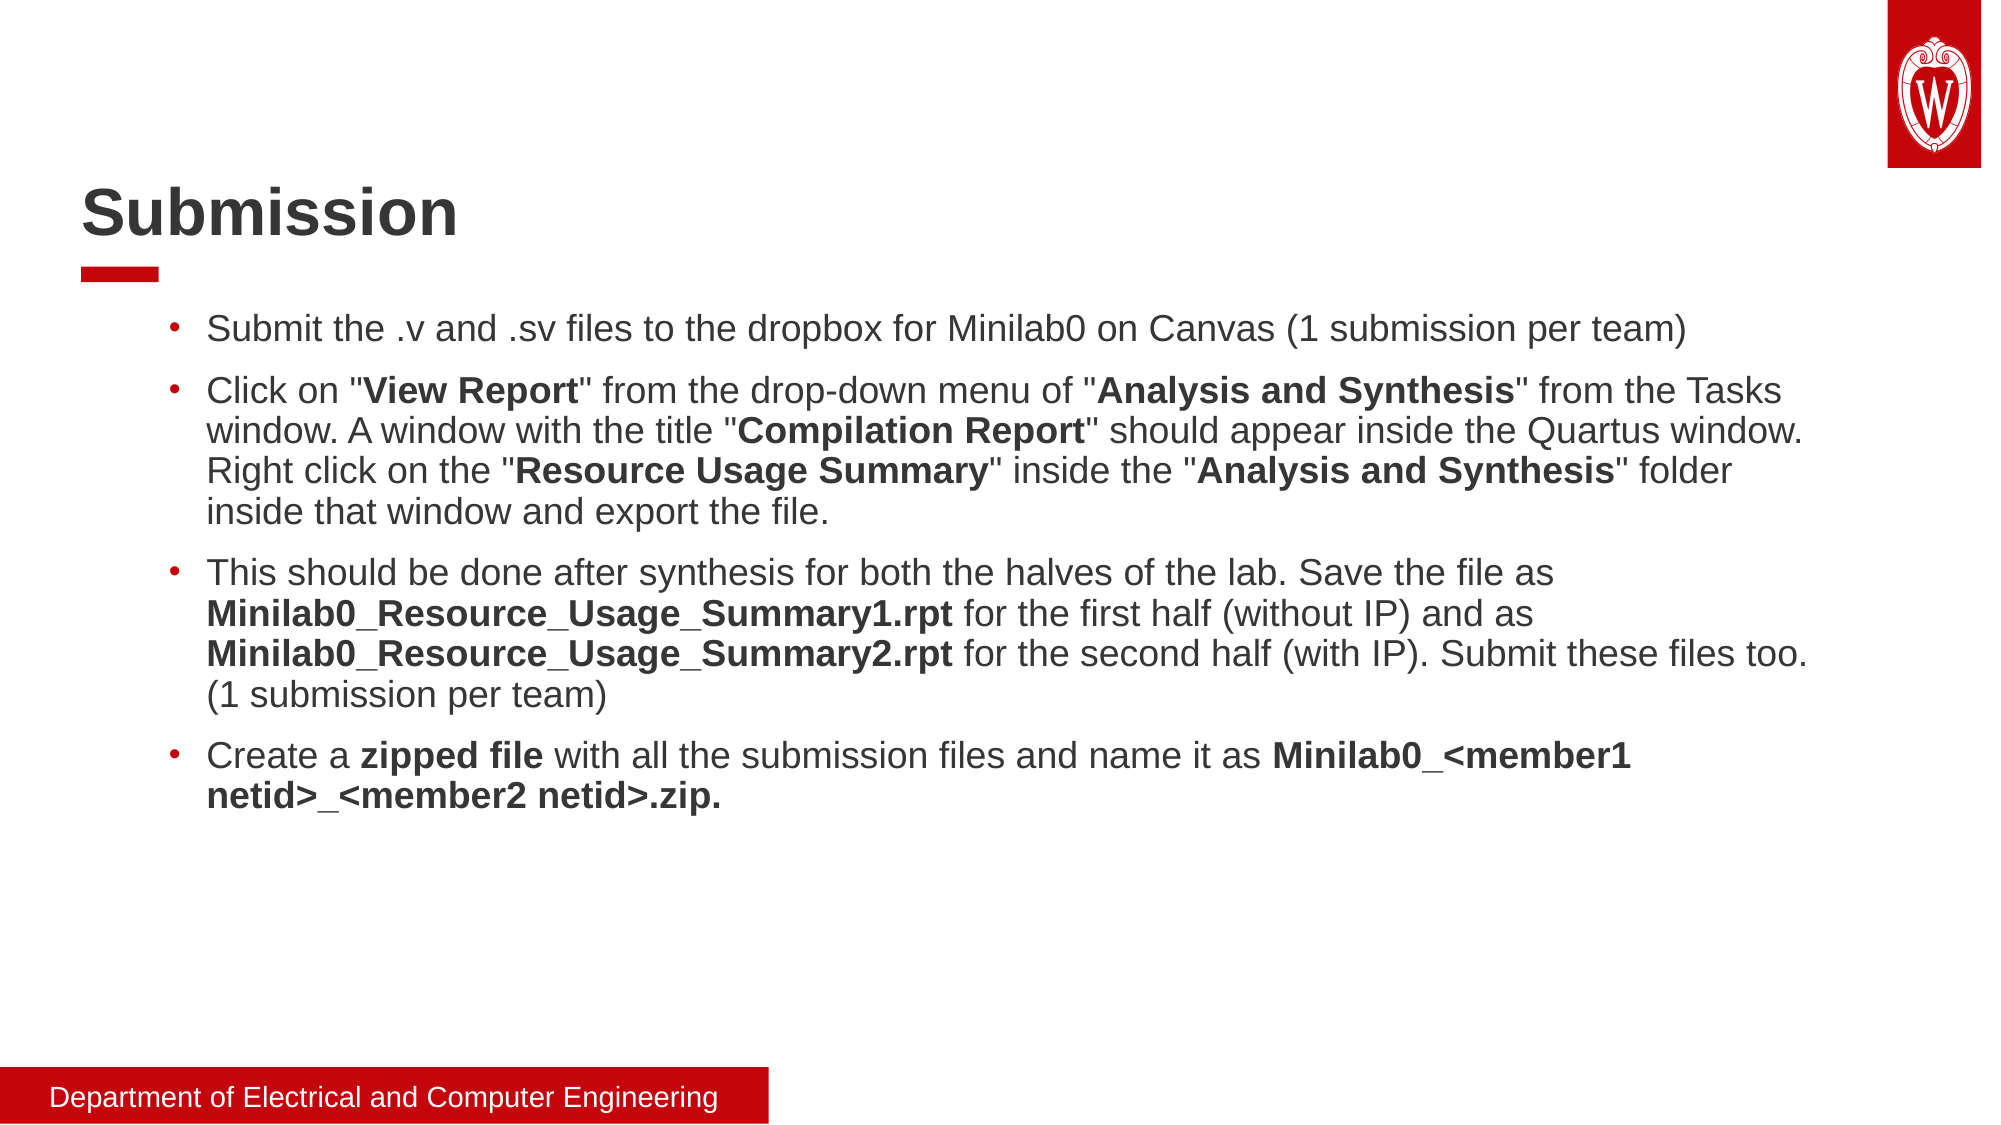

# Submission
Submit the .v and .sv files to the dropbox for Minilab0 on Canvas (1 submission per team)
Click on "View Report" from the drop-down menu of "Analysis and Synthesis" from the Tasks window. A window with the title "Compilation Report" should appear inside the Quartus window. Right click on the "Resource Usage Summary" inside the "Analysis and Synthesis" folder inside that window and export the file.
This should be done after synthesis for both the halves of the lab. Save the file as Minilab0_Resource_Usage_Summary1.rpt for the first half (without IP) and as Minilab0_Resource_Usage_Summary2.rpt for the second half (with IP). Submit these files too. (1 submission per team)
Create a zipped file with all the submission files and name it as Minilab0_<member1 netid>_<member2 netid>.zip.
Department of Electrical and Computer Engineering